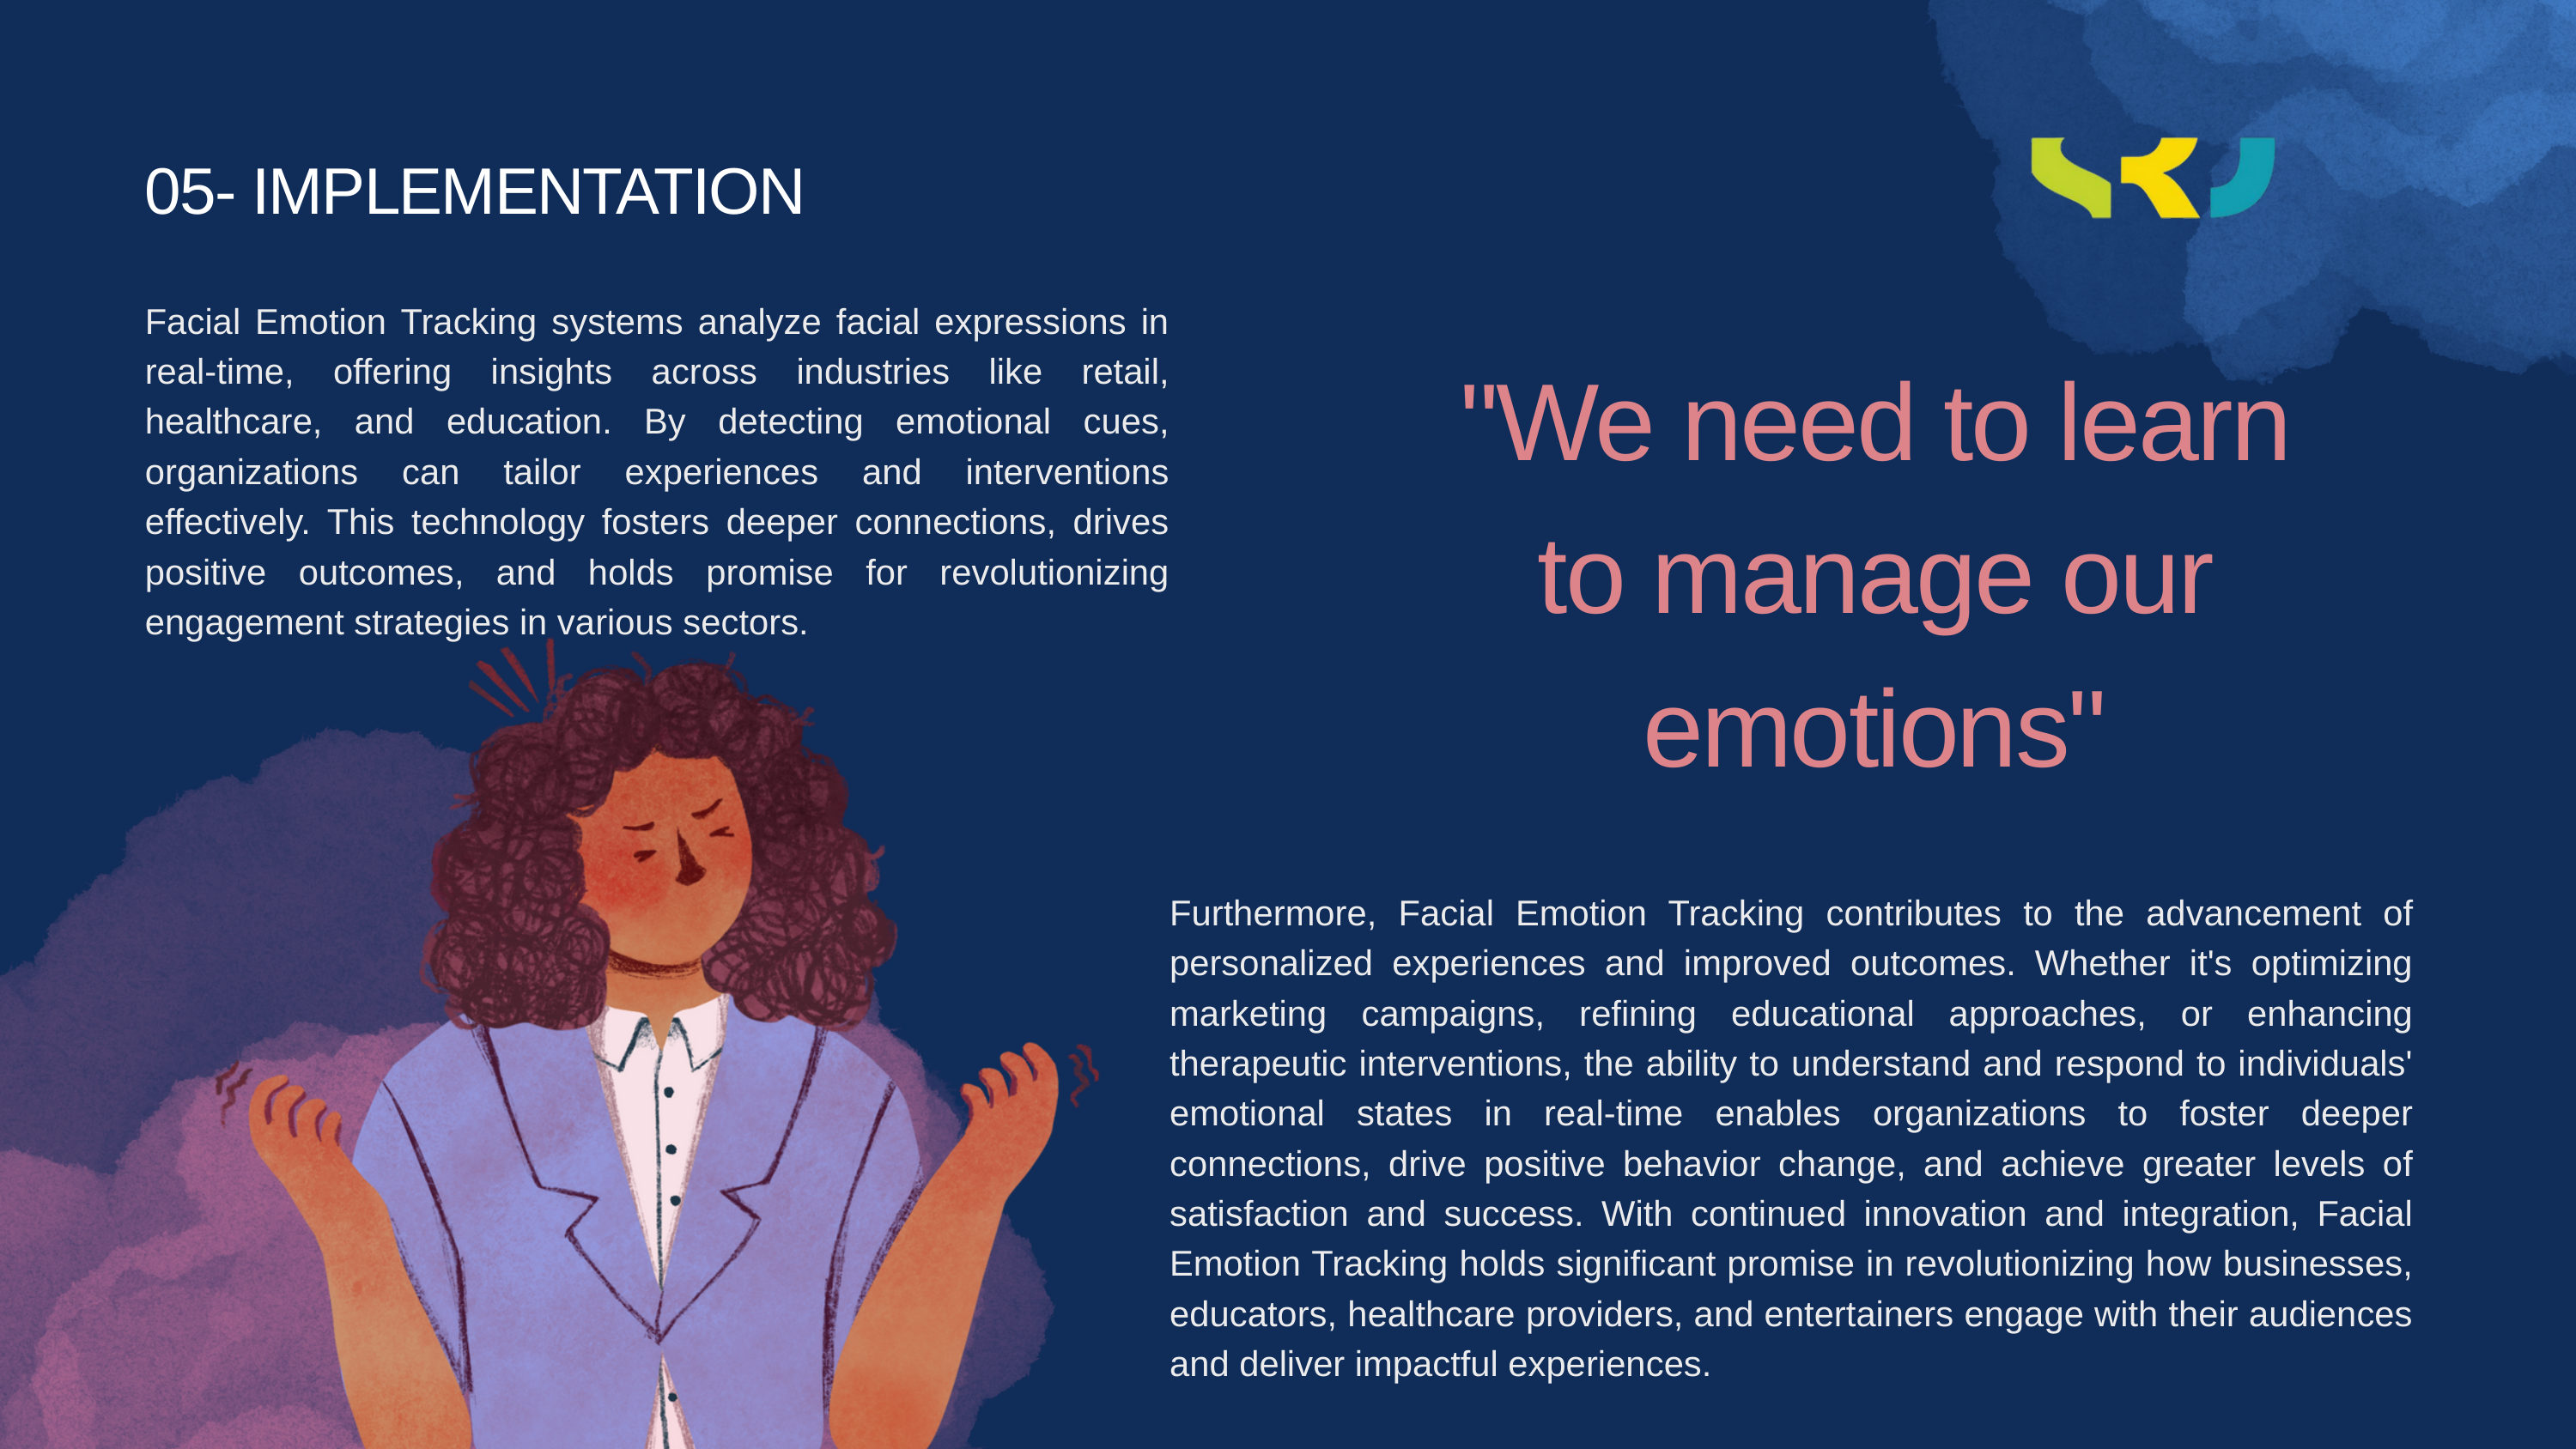

05- IMPLEMENTATION
Facial Emotion Tracking systems analyze facial expressions in real-time, offering insights across industries like retail, healthcare, and education. By detecting emotional cues, organizations can tailor experiences and interventions effectively. This technology fosters deeper connections, drives positive outcomes, and holds promise for revolutionizing engagement strategies in various sectors.
"We need to learn to manage our emotions"

Furthermore, Facial Emotion Tracking contributes to the advancement of personalized experiences and improved outcomes. Whether it's optimizing marketing campaigns, refining educational approaches, or enhancing therapeutic interventions, the ability to understand and respond to individuals' emotional states in real-time enables organizations to foster deeper connections, drive positive behavior change, and achieve greater levels of satisfaction and success. With continued innovation and integration, Facial Emotion Tracking holds significant promise in revolutionizing how businesses, educators, healthcare providers, and entertainers engage with their audiences and deliver impactful experiences.